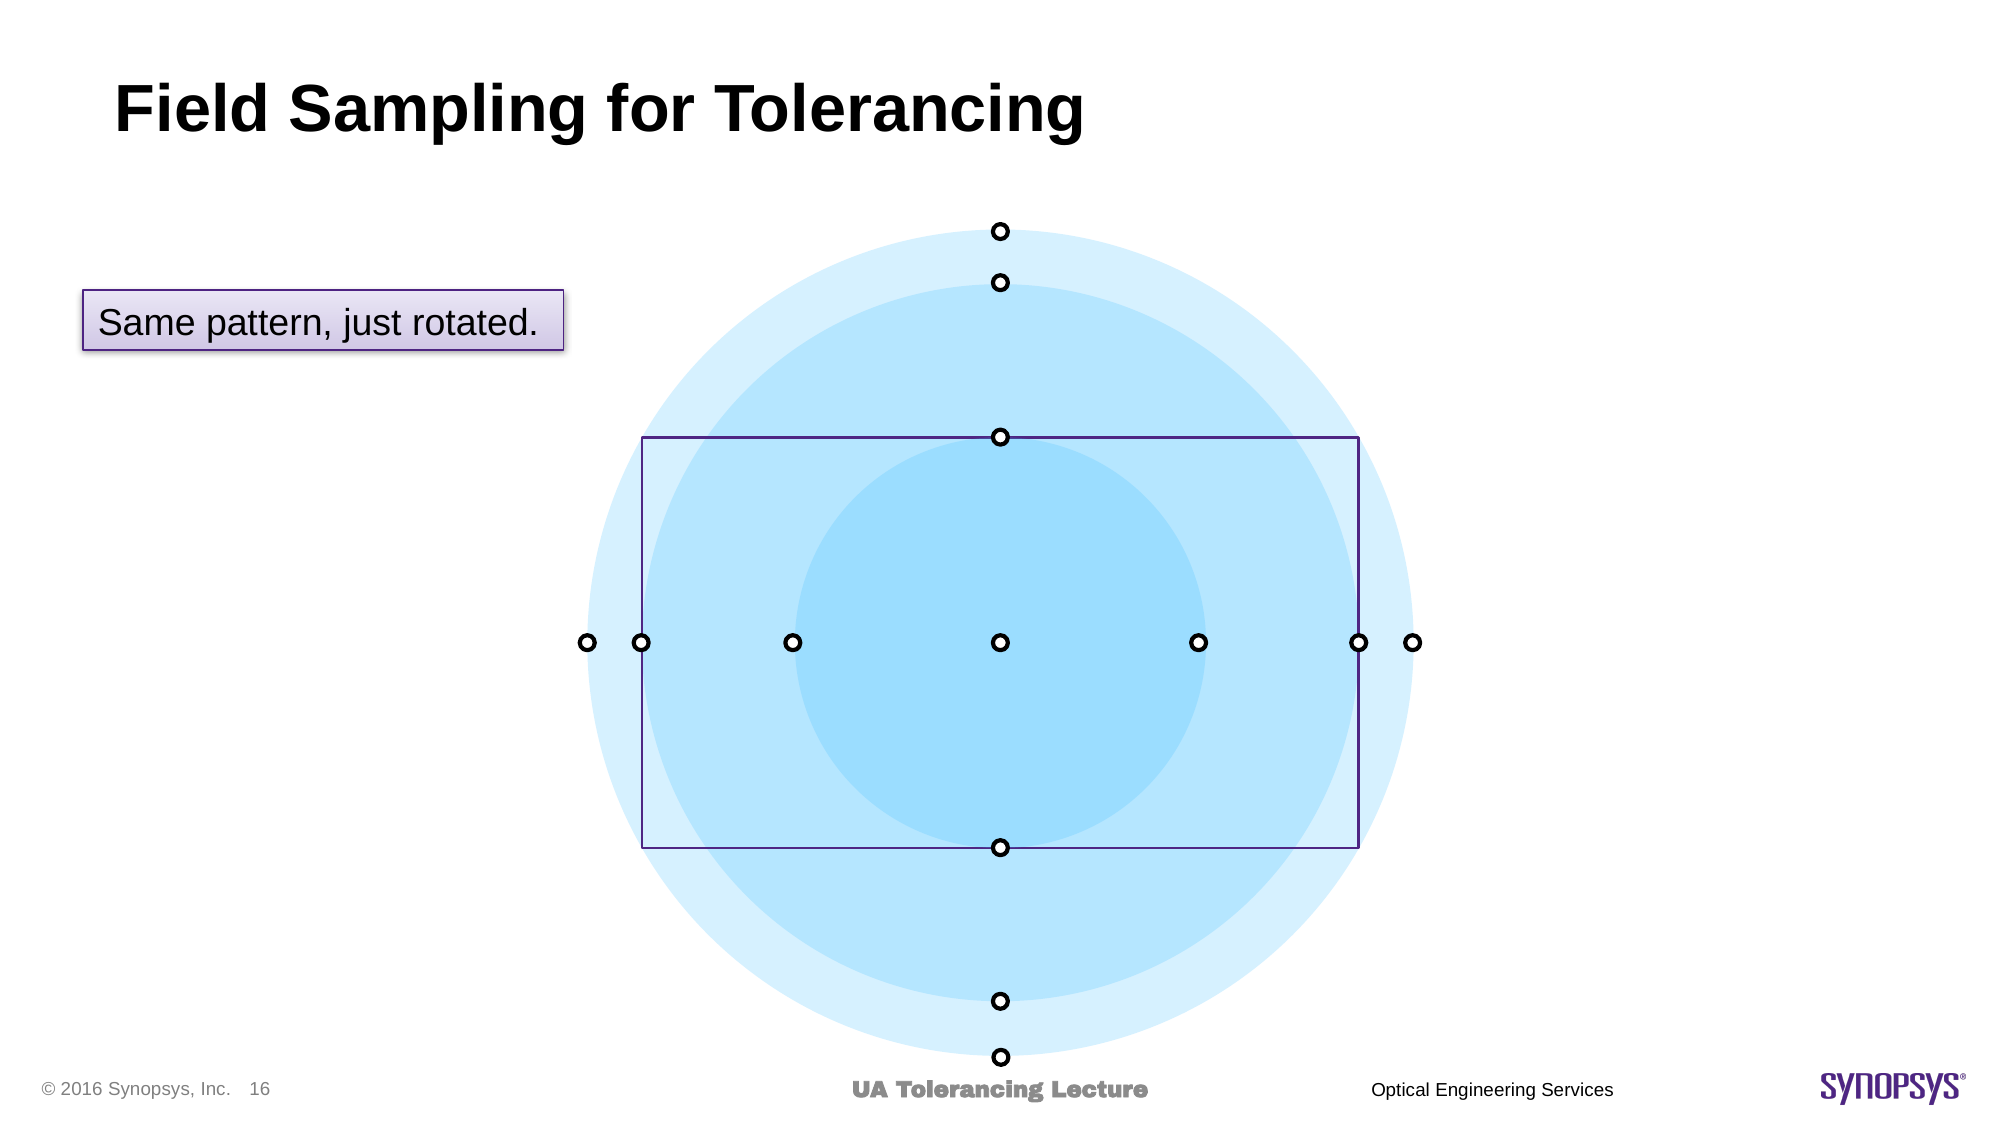

# Field Sampling for Tolerancing

Same pattern, just rotated.
UA Tolerancing Lecture